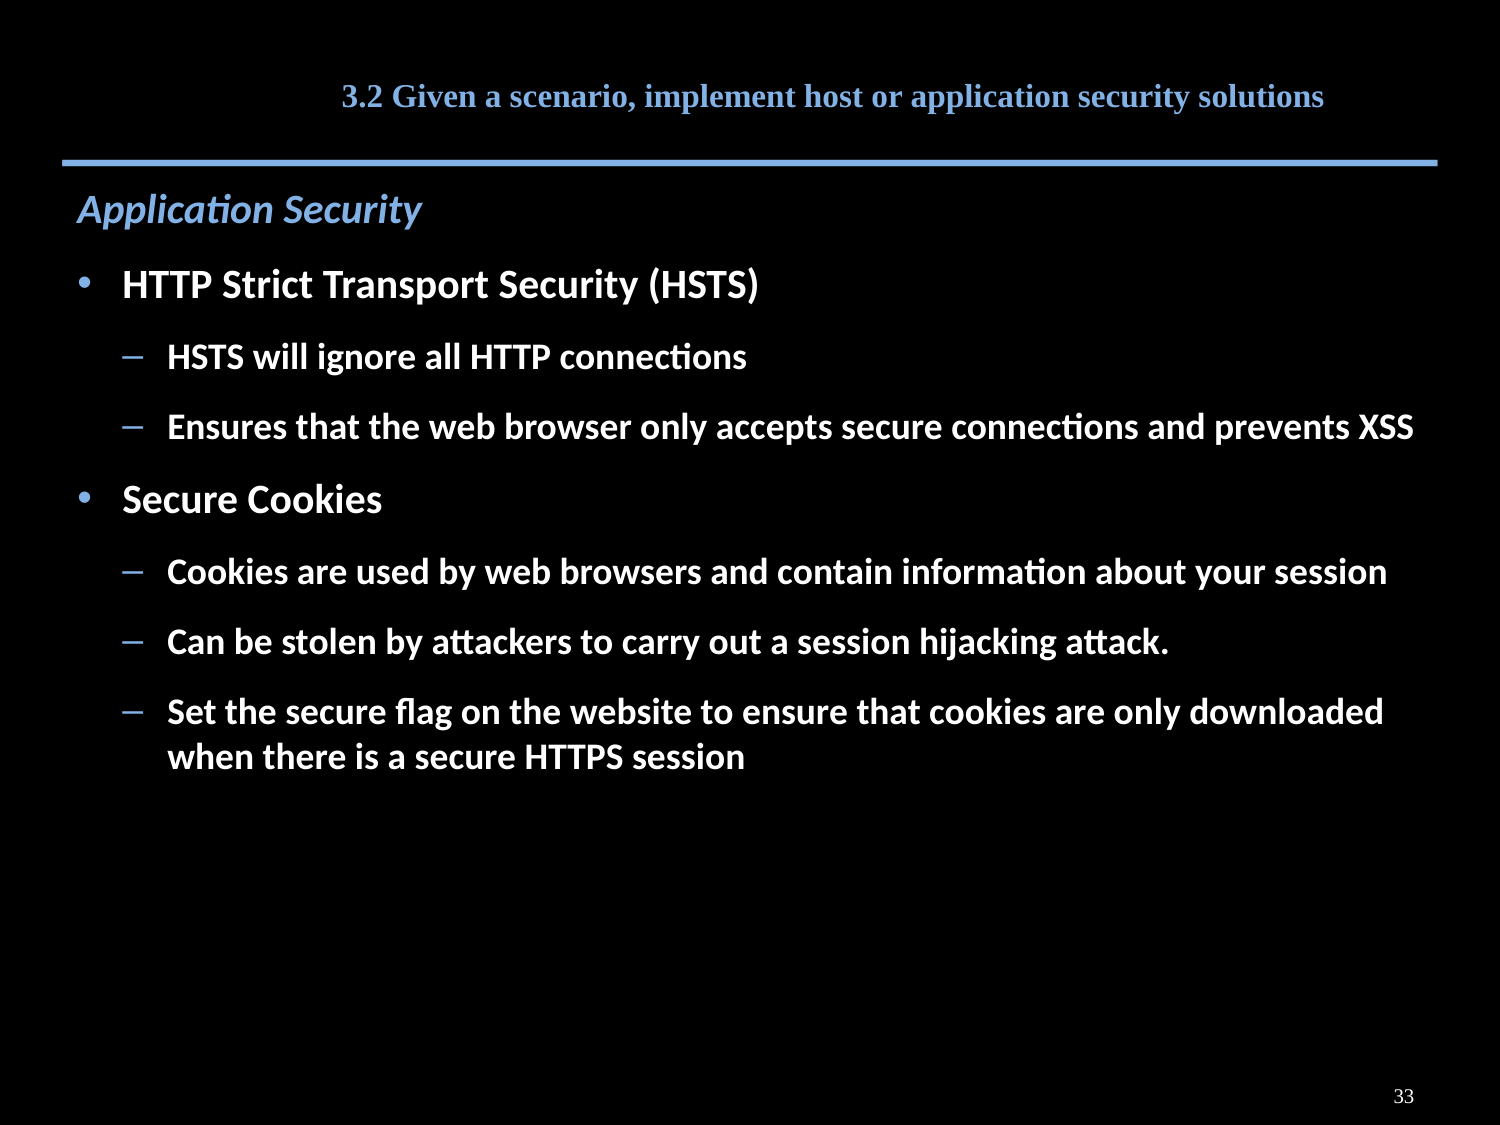

# 3.2 Given a scenario, implement host or application security solutions
Application Security
HTTP Strict Transport Security (HSTS)
HSTS will ignore all HTTP connections
Ensures that the web browser only accepts secure connections and prevents XSS
Secure Cookies
Cookies are used by web browsers and contain information about your session
Can be stolen by attackers to carry out a session hijacking attack.
Set the secure flag on the website to ensure that cookies are only downloaded when there is a secure HTTPS session
33